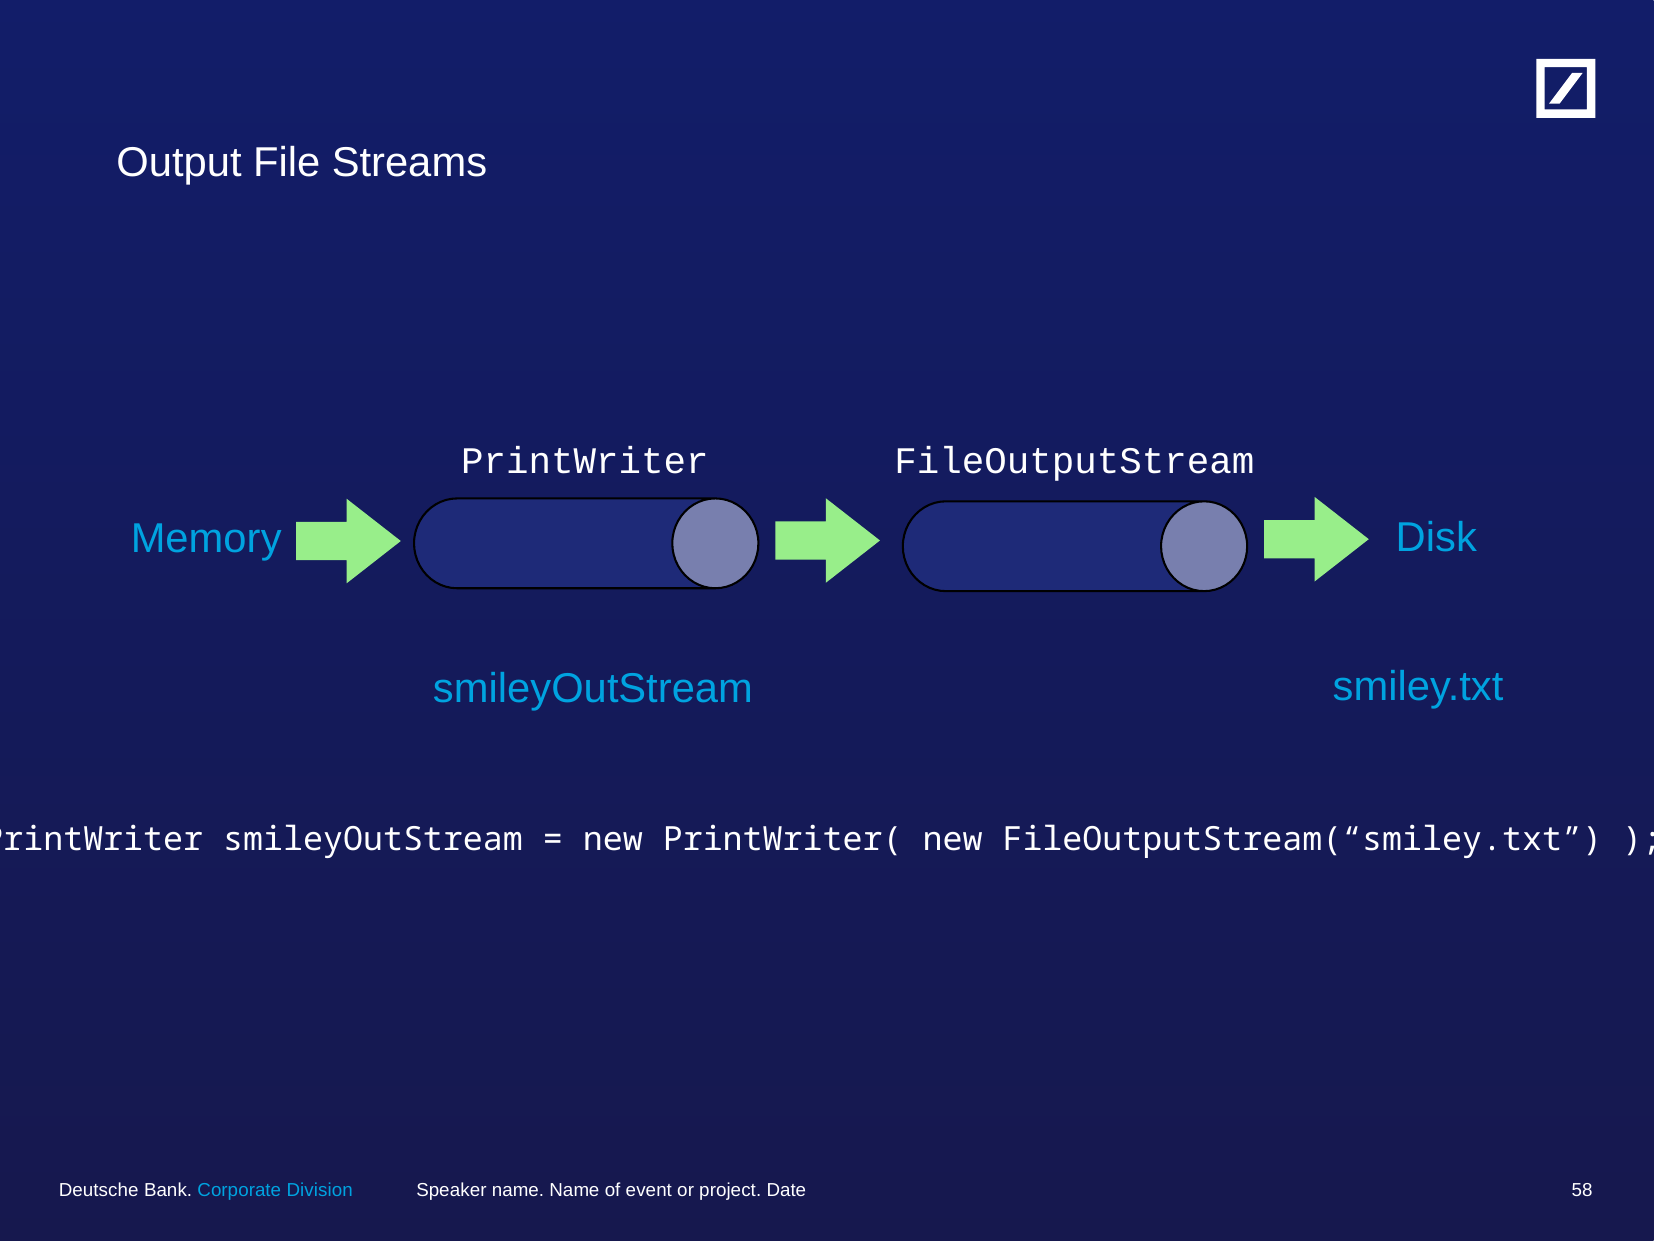

# Output File Streams

PrintWriter
FileOutputStream

Disk
Memory
smiley.txt
smileyOutStream
PrintWriter smileyOutStream = new PrintWriter( new FileOutputStream(“smiley.txt”) );
Speaker name. Name of event or project. Date
58